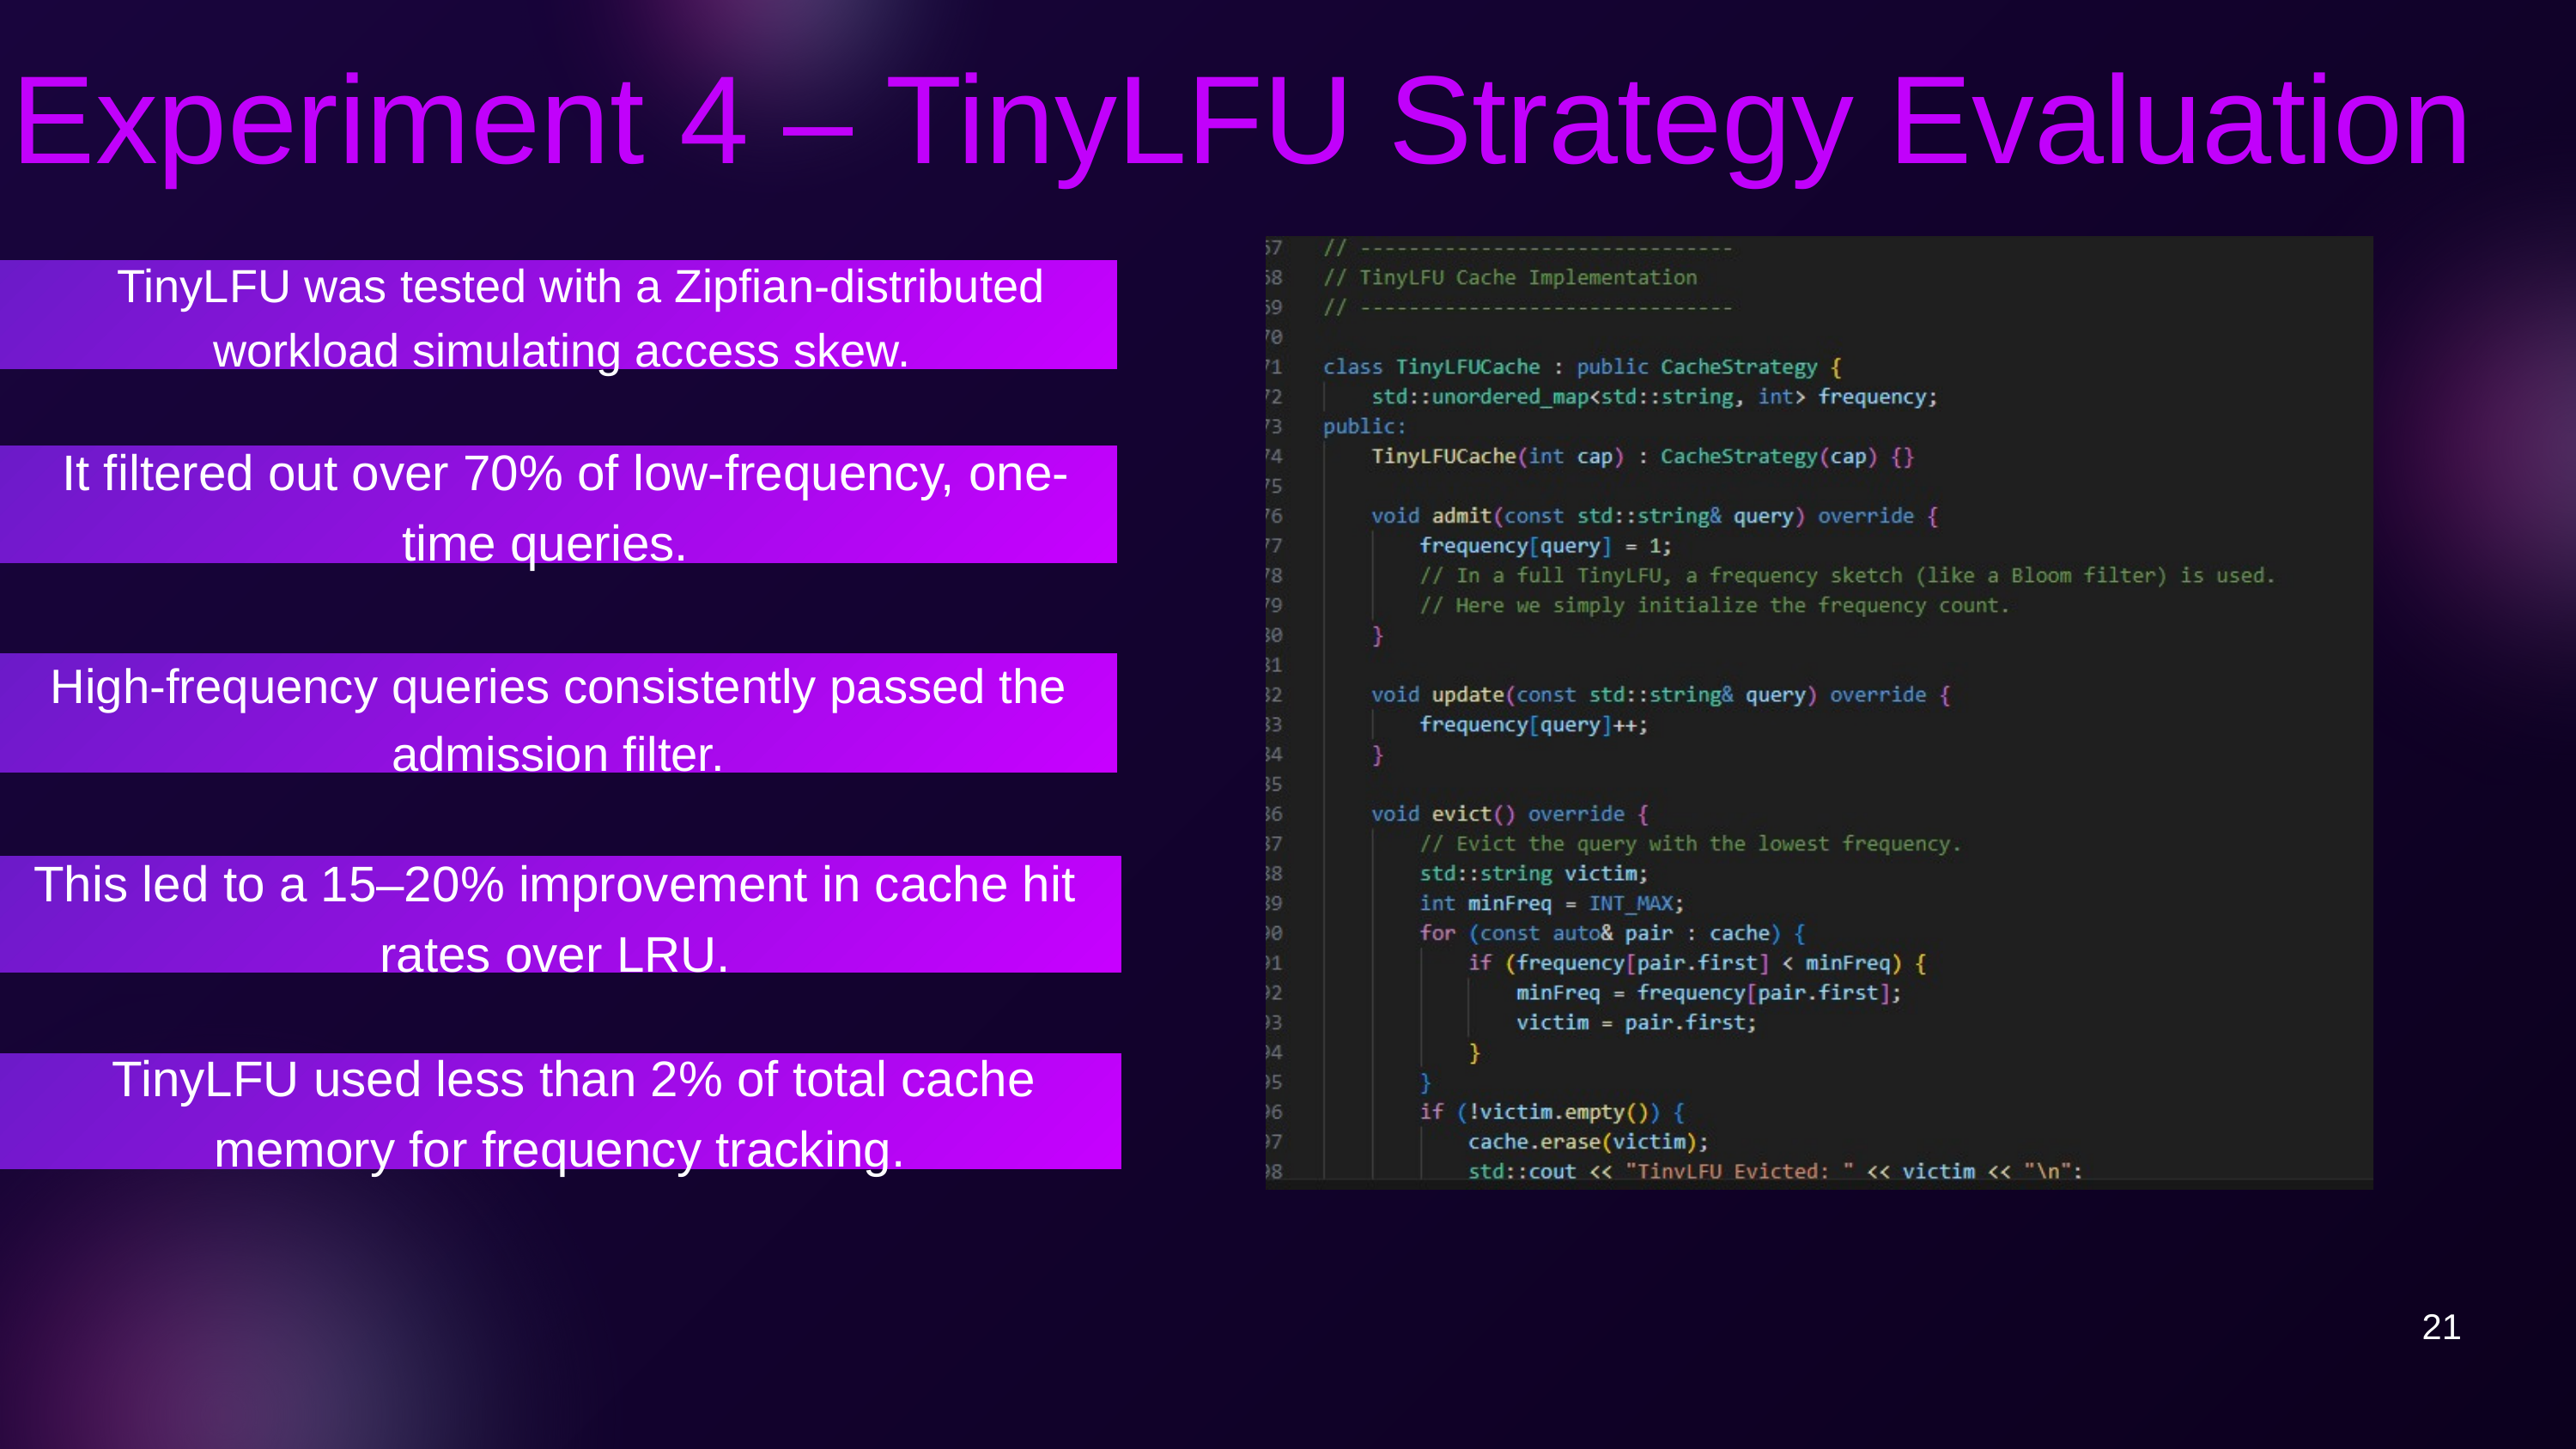

Experiment 4 – TinyLFU Strategy Evaluation

   TinyLFU was tested with a Zipfian-distributed workload simulating access skew.

   It filtered out over 70% of low-frequency, one-time queries.

High-frequency queries consistently passed the admission filter.

This led to a 15–20% improvement in cache hit rates over LRU.

  TinyLFU used less than 2% of total cache memory for frequency tracking.

21